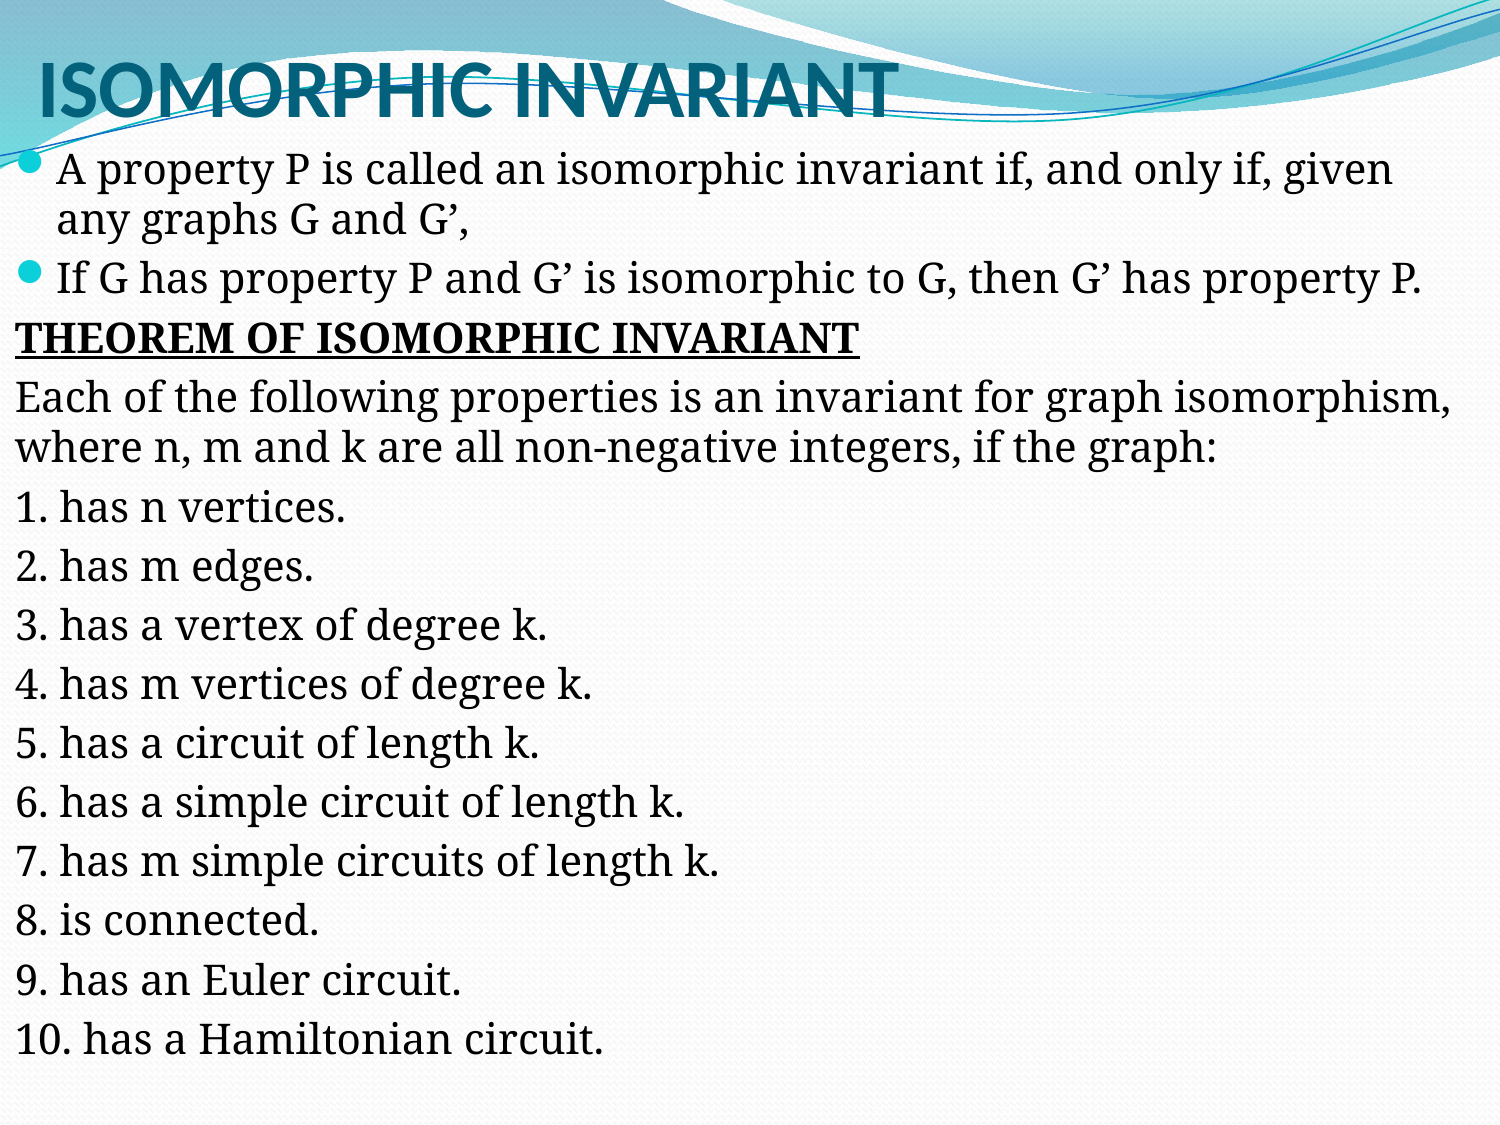

# ISOMORPHIC INVARIANT
A property P is called an isomorphic invariant if, and only if, given any graphs G and G’,
If G has property P and G’ is isomorphic to G, then G’ has property P.
THEOREM OF ISOMORPHIC INVARIANT
Each of the following properties is an invariant for graph isomorphism, where n, m and k are all non-negative integers, if the graph:
1. has n vertices.
2. has m edges.
3. has a vertex of degree k.
4. has m vertices of degree k.
5. has a circuit of length k.
6. has a simple circuit of length k.
7. has m simple circuits of length k.
8. is connected.
9. has an Euler circuit.
10. has a Hamiltonian circuit.